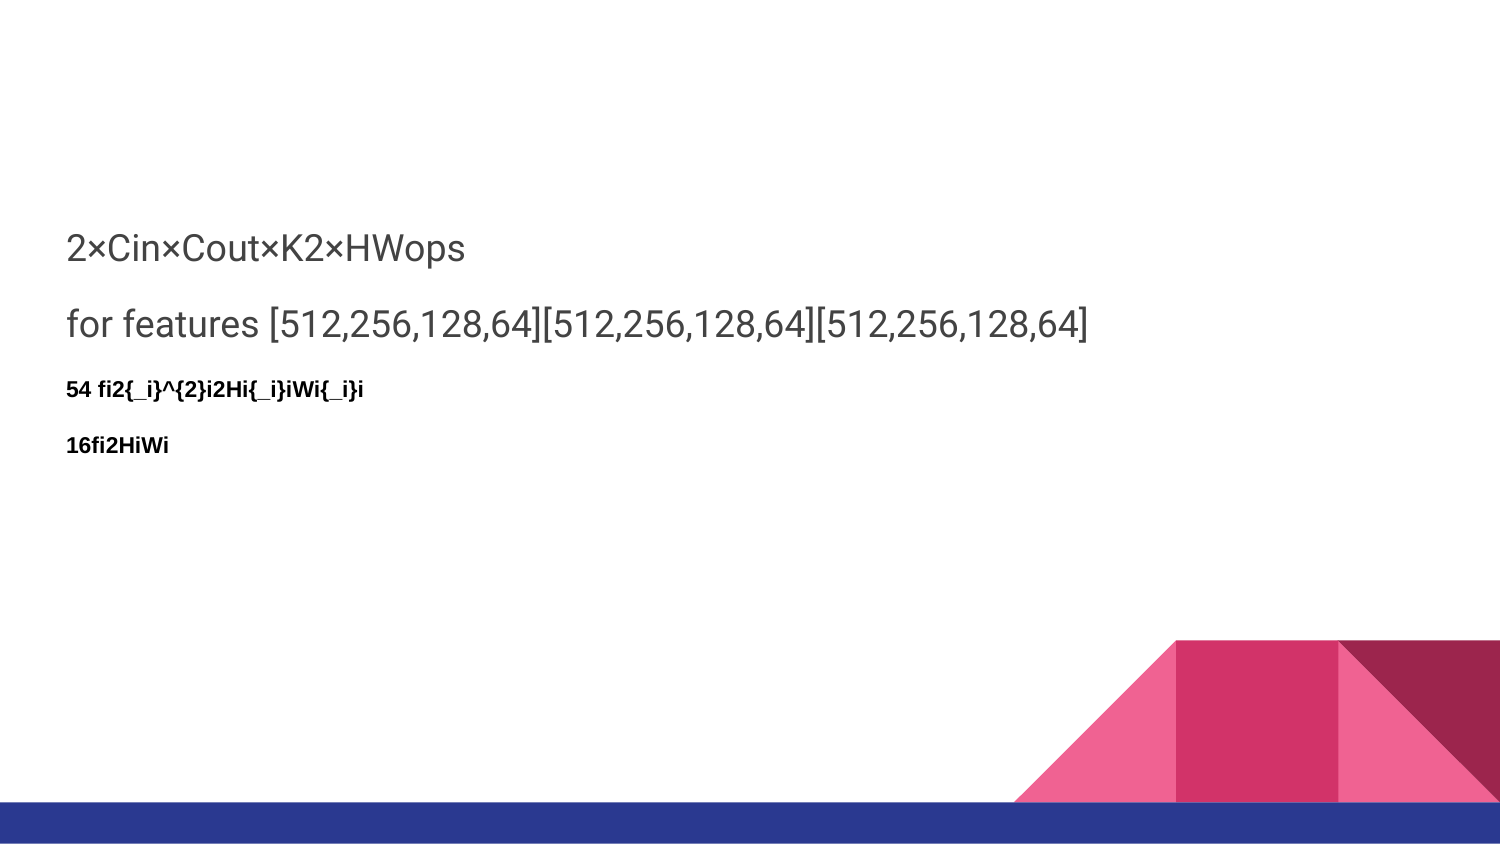

2​​×Cin​×Cout​×K2×HWops
for features [512,256,128,64][512,256,128,64][512,256,128,64]
54 fi2{_i}^{2}i​2Hi{_i}i​Wi{_i}i​
16fi2​Hi​Wi​